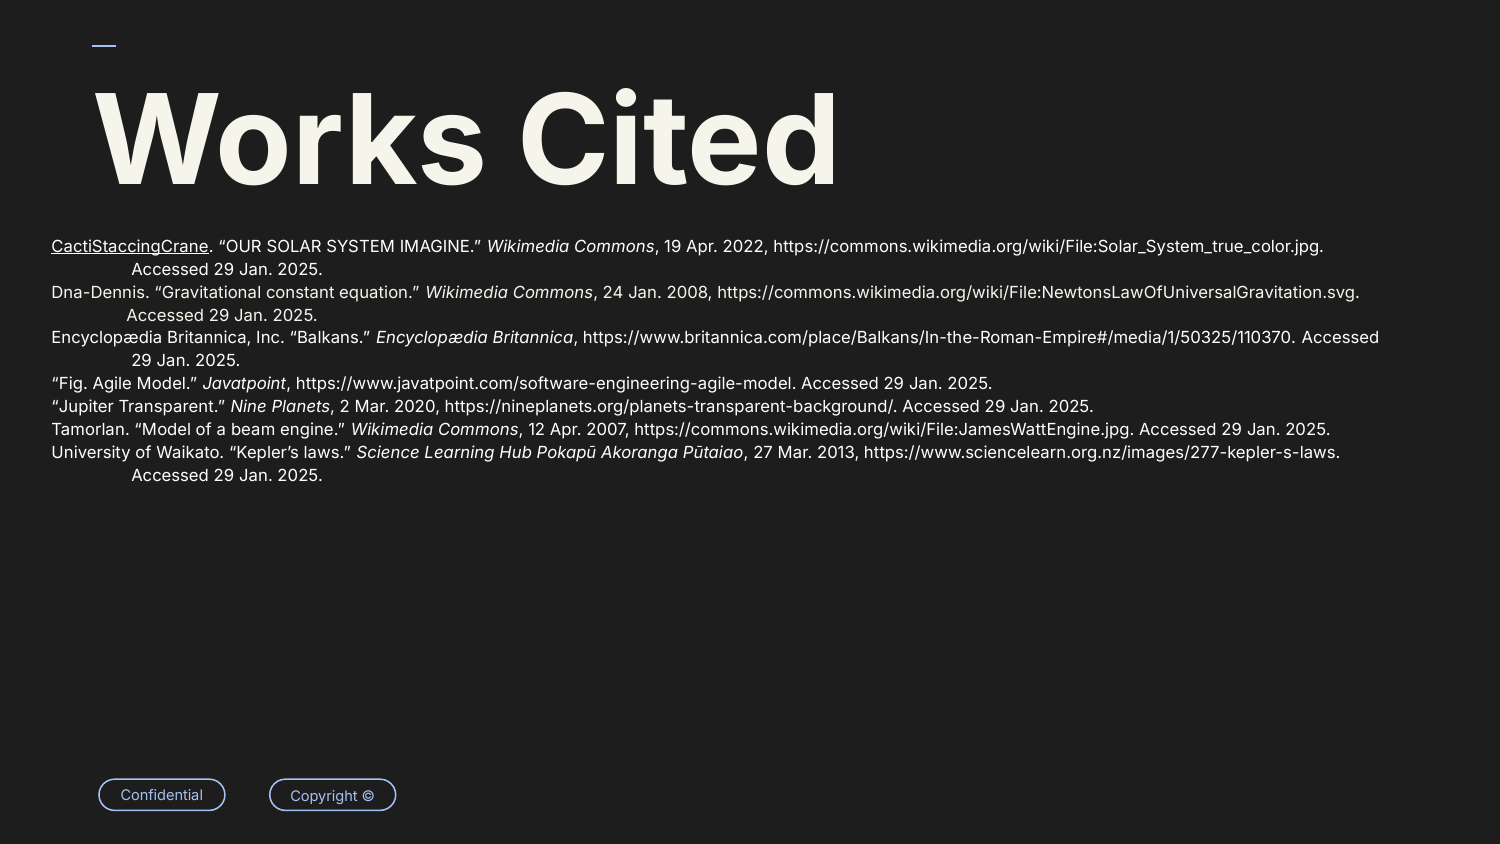

# Works Cited
CactiStaccingCrane. “OUR SOLAR SYSTEM IMAGINE.” Wikimedia Commons, 19 Apr. 2022, https://commons.wikimedia.org/wiki/File:Solar_System_true_color.jpg.
 Accessed 29 Jan. 2025.
Dna-Dennis. “Gravitational constant equation.” Wikimedia Commons, 24 Jan. 2008, https://commons.wikimedia.org/wiki/File:NewtonsLawOfUniversalGravitation.svg.
Accessed 29 Jan. 2025.
Encyclopædia Britannica, Inc. “Balkans.” Encyclopædia Britannica, https://www.britannica.com/place/Balkans/In-the-Roman-Empire#/media/1/50325/110370. Accessed
 29 Jan. 2025.
“Fig. Agile Model.” Javatpoint, https://www.javatpoint.com/software-engineering-agile-model. Accessed 29 Jan. 2025.
“Jupiter Transparent.” Nine Planets, 2 Mar. 2020, https://nineplanets.org/planets-transparent-background/. Accessed 29 Jan. 2025.
Tamorlan. “Model of a beam engine.” Wikimedia Commons, 12 Apr. 2007, https://commons.wikimedia.org/wiki/File:JamesWattEngine.jpg. Accessed 29 Jan. 2025.
University of Waikato. “Kepler’s laws.” Science Learning Hub Pokapū Akoranga Pūtaiao, 27 Mar. 2013, https://www.sciencelearn.org.nz/images/277-kepler-s-laws.
 Accessed 29 Jan. 2025.